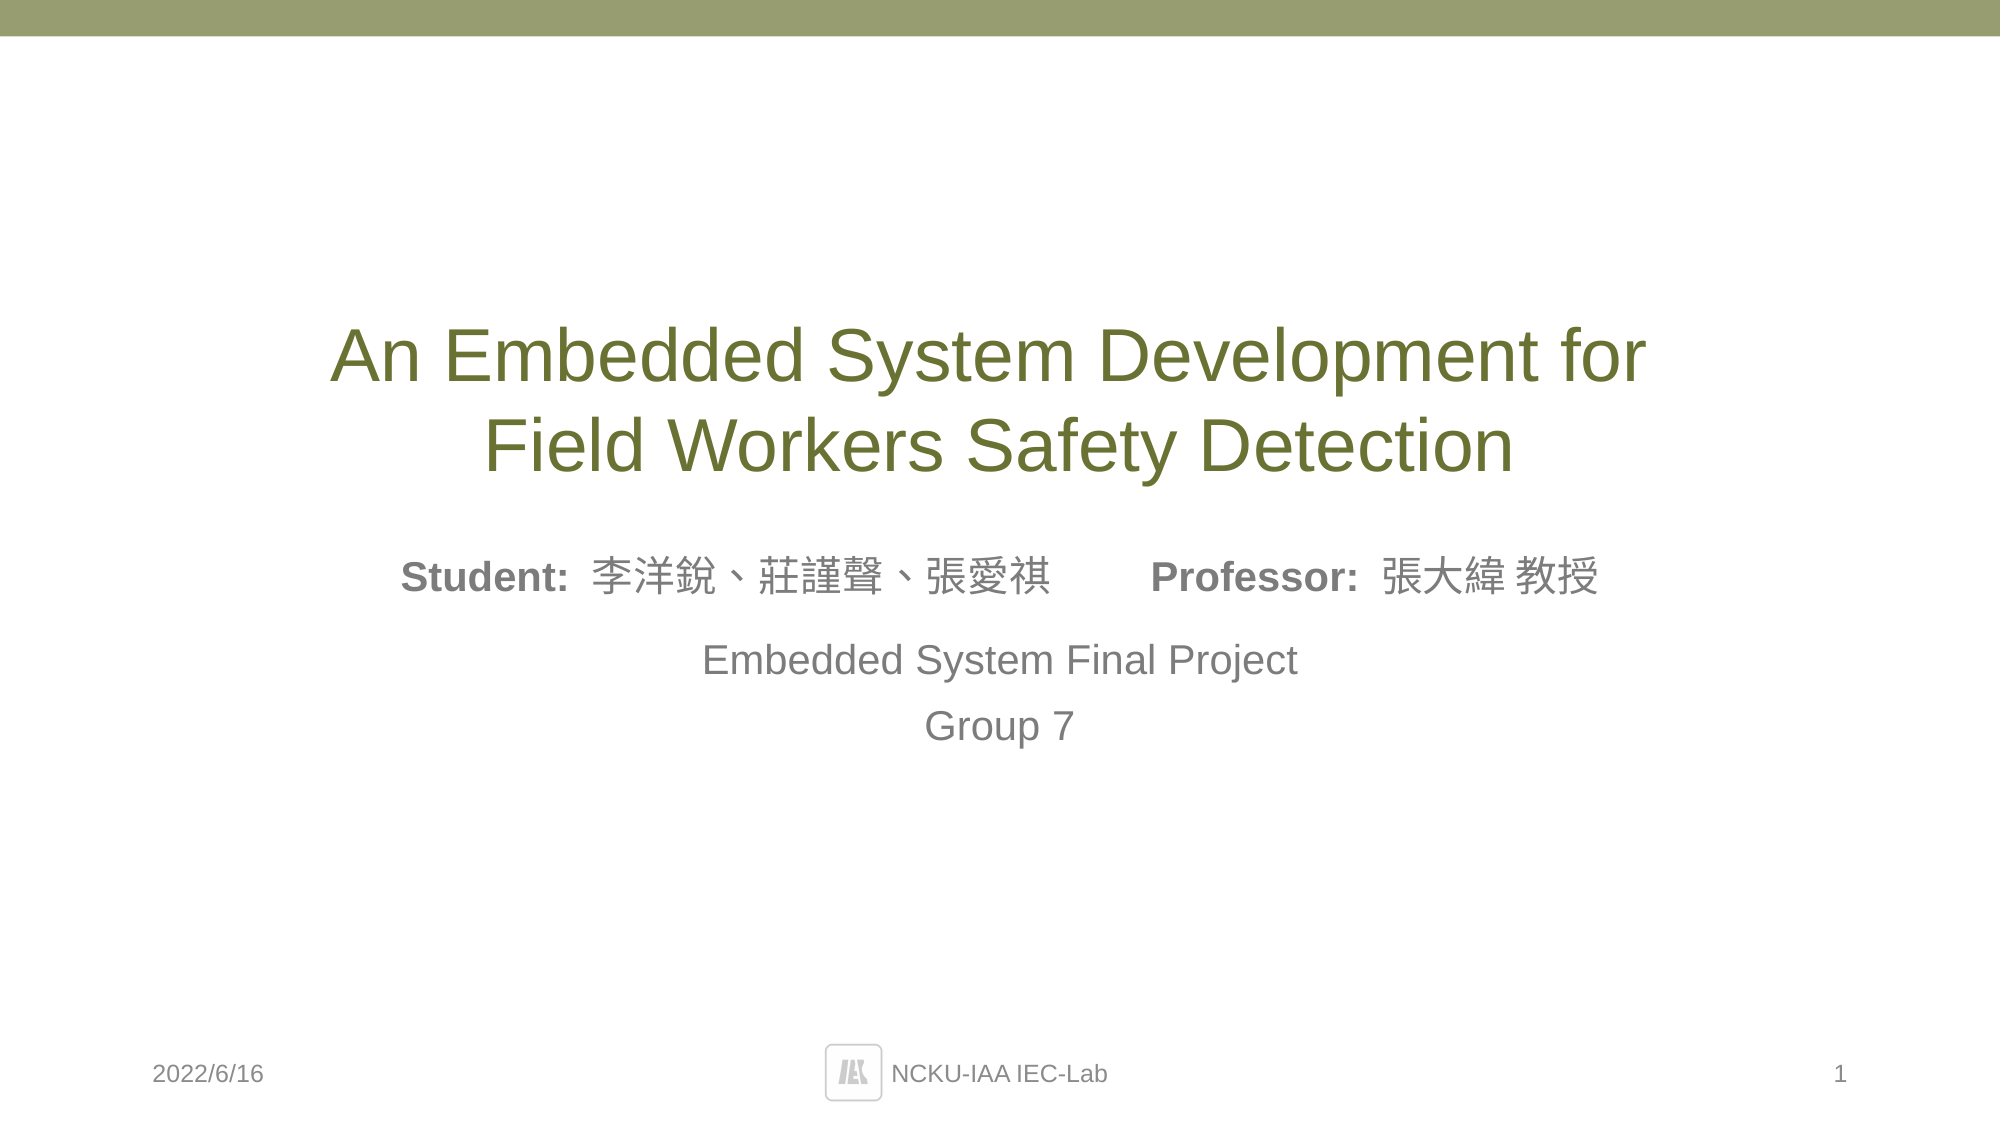

# An Embedded System Development for Field Workers Safety Detection
Embedded System Final Project
Group 7
2022/6/16
NCKU-IAA IEC-Lab
1